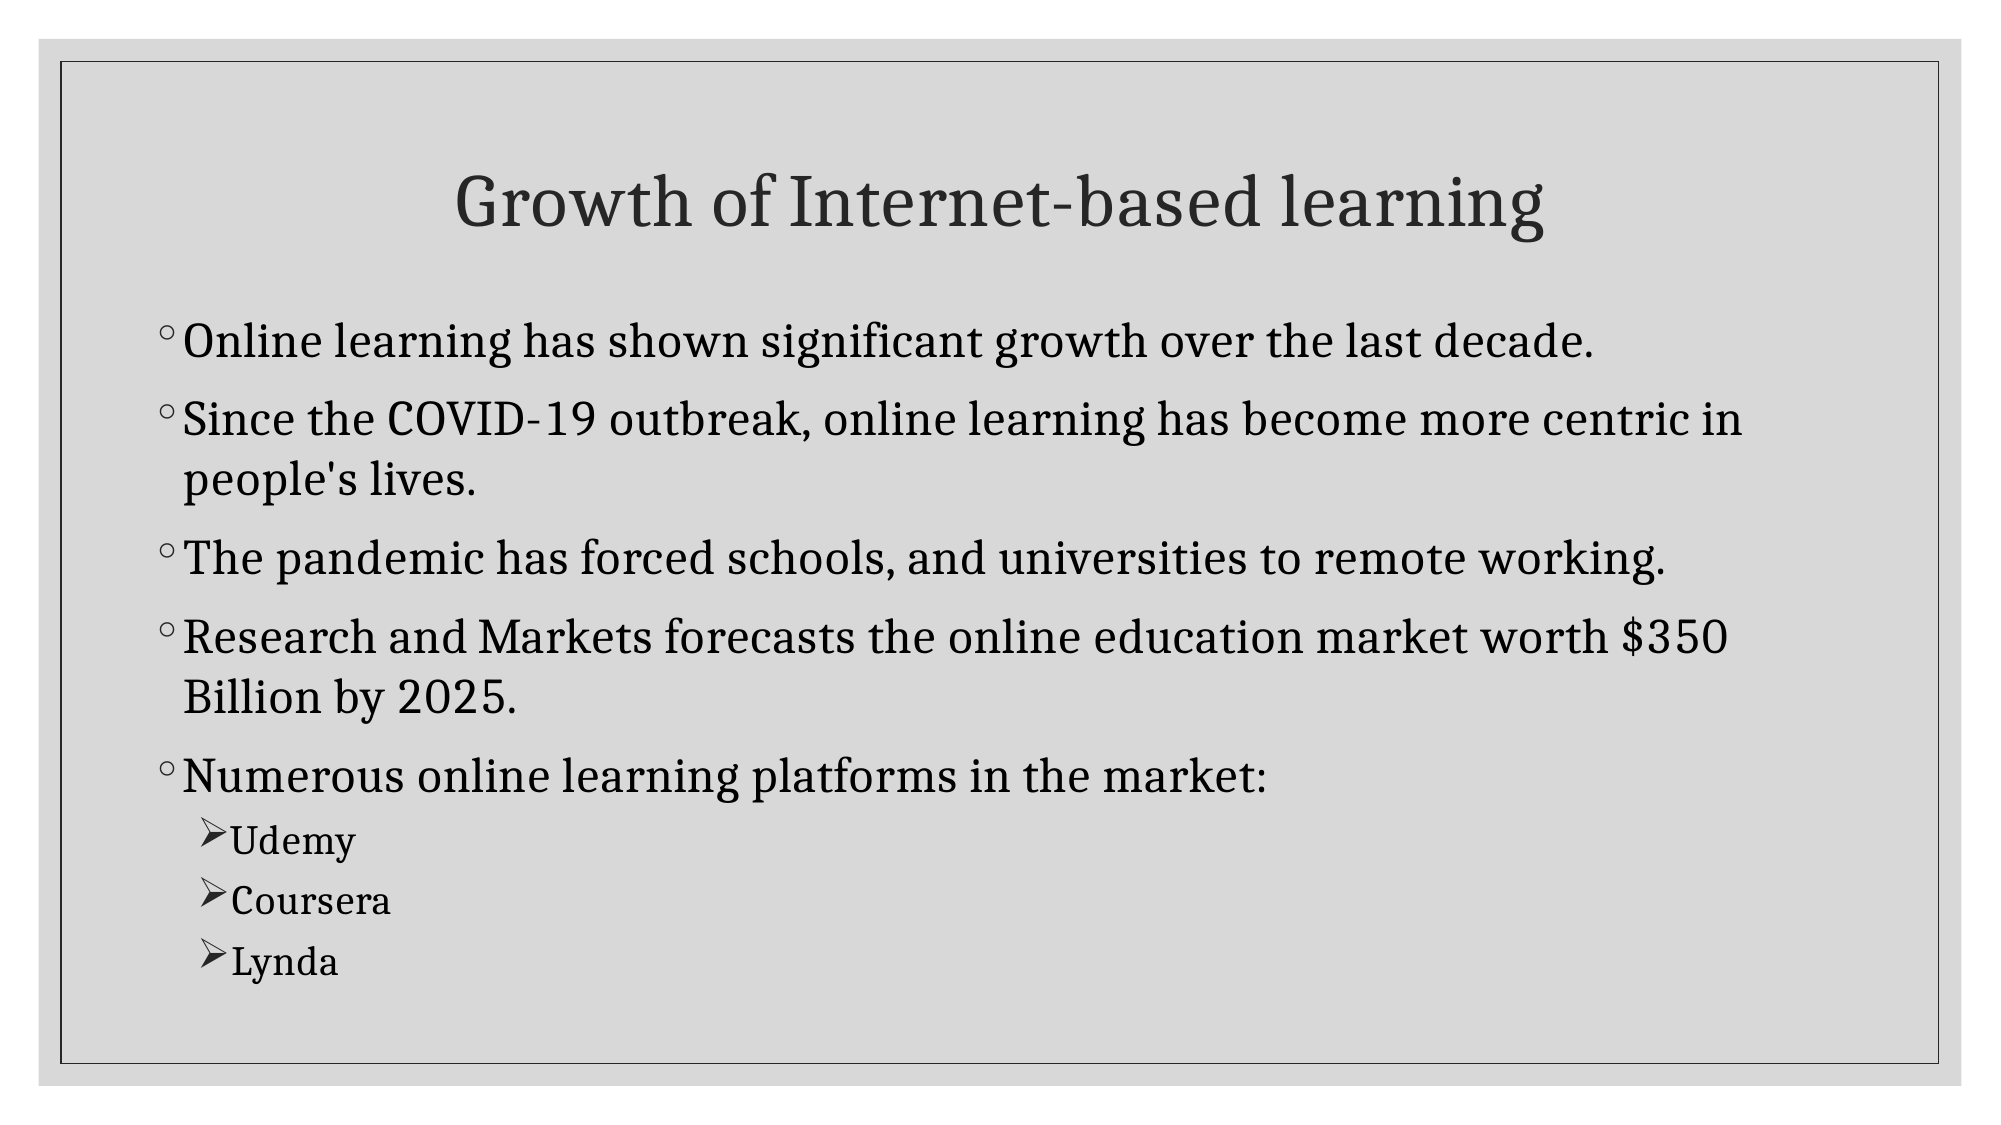

# Growth of Internet-based learning
Online learning has shown significant growth over the last decade.
Since the COVID-19 outbreak, online learning has become more centric in people's lives.
The pandemic has forced schools, and universities to remote working.
Research and Markets forecasts the online education market worth $350 Billion by 2025.
Numerous online learning platforms in the market:
Udemy
Coursera
Lynda